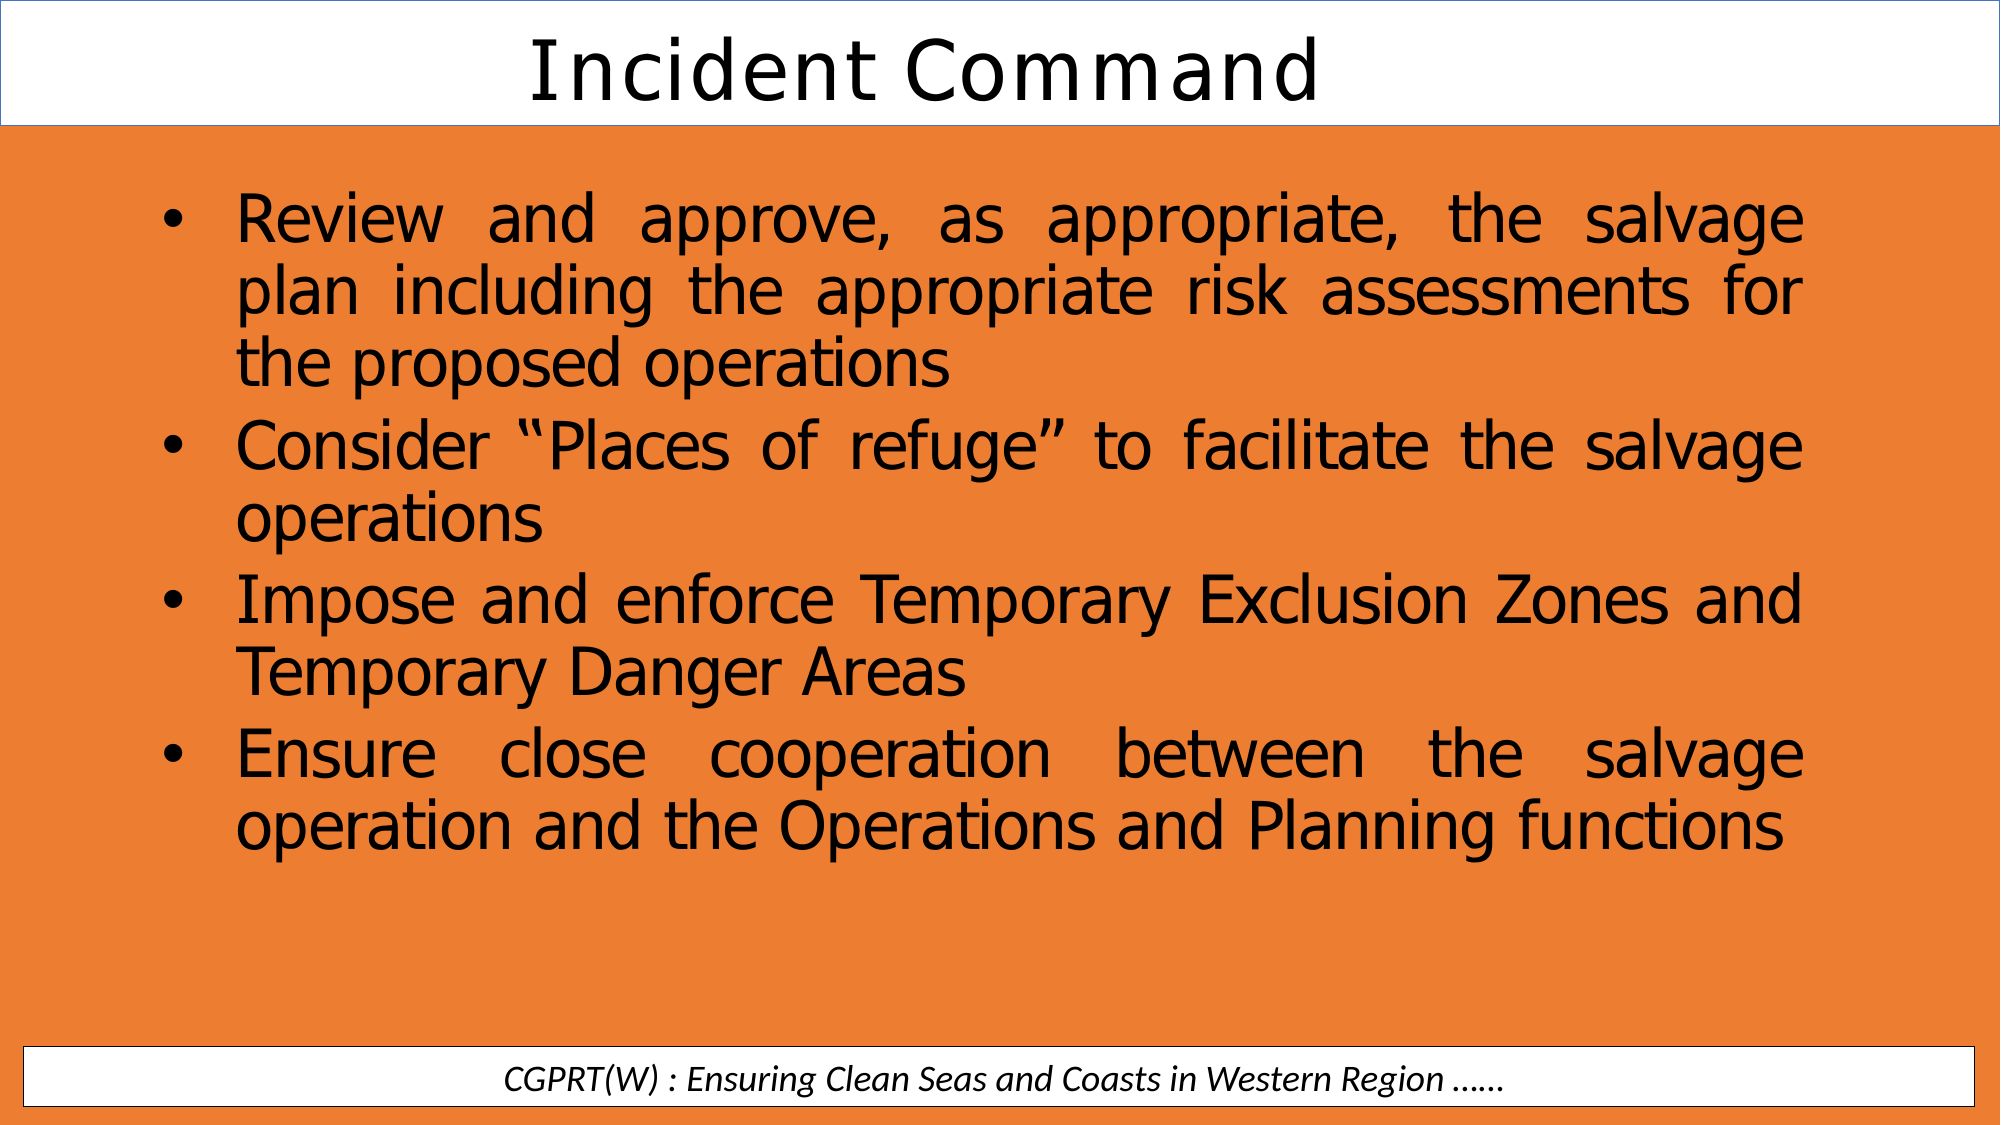

Incident Command
Review and approve, as appropriate, the salvage plan including the appropriate risk assessments for the proposed operations
Consider “Places of refuge” to facilitate the salvage operations
Impose and enforce Temporary Exclusion Zones and Temporary Danger Areas
Ensure close cooperation between the salvage operation and the Operations and Planning functions
 CGPRT(W) : Ensuring Clean Seas and Coasts in Western Region ……